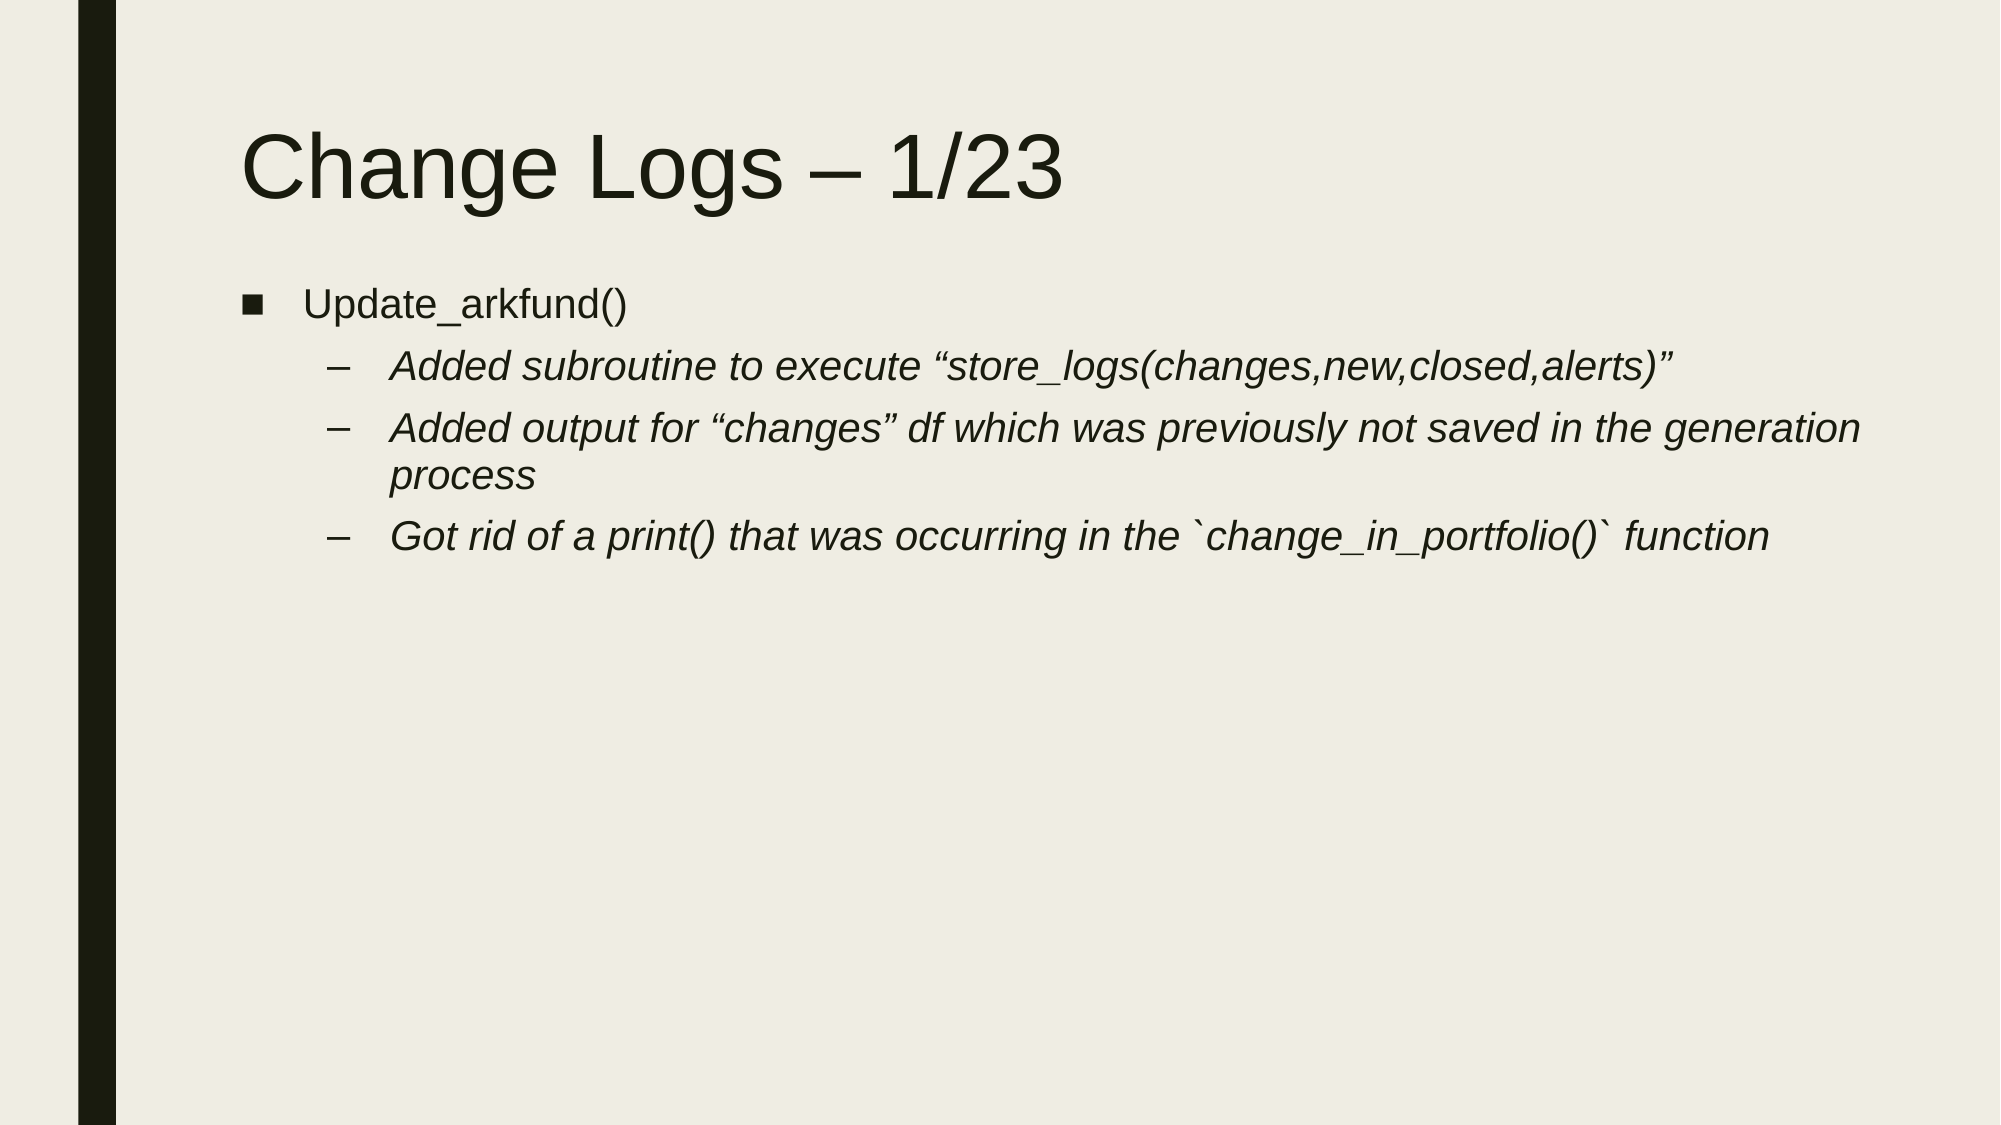

# Change Logs – 1/23
Update_arkfund()
Added subroutine to execute “store_logs(changes,new,closed,alerts)”
Added output for “changes” df which was previously not saved in the generation process
Got rid of a print() that was occurring in the `change_in_portfolio()` function